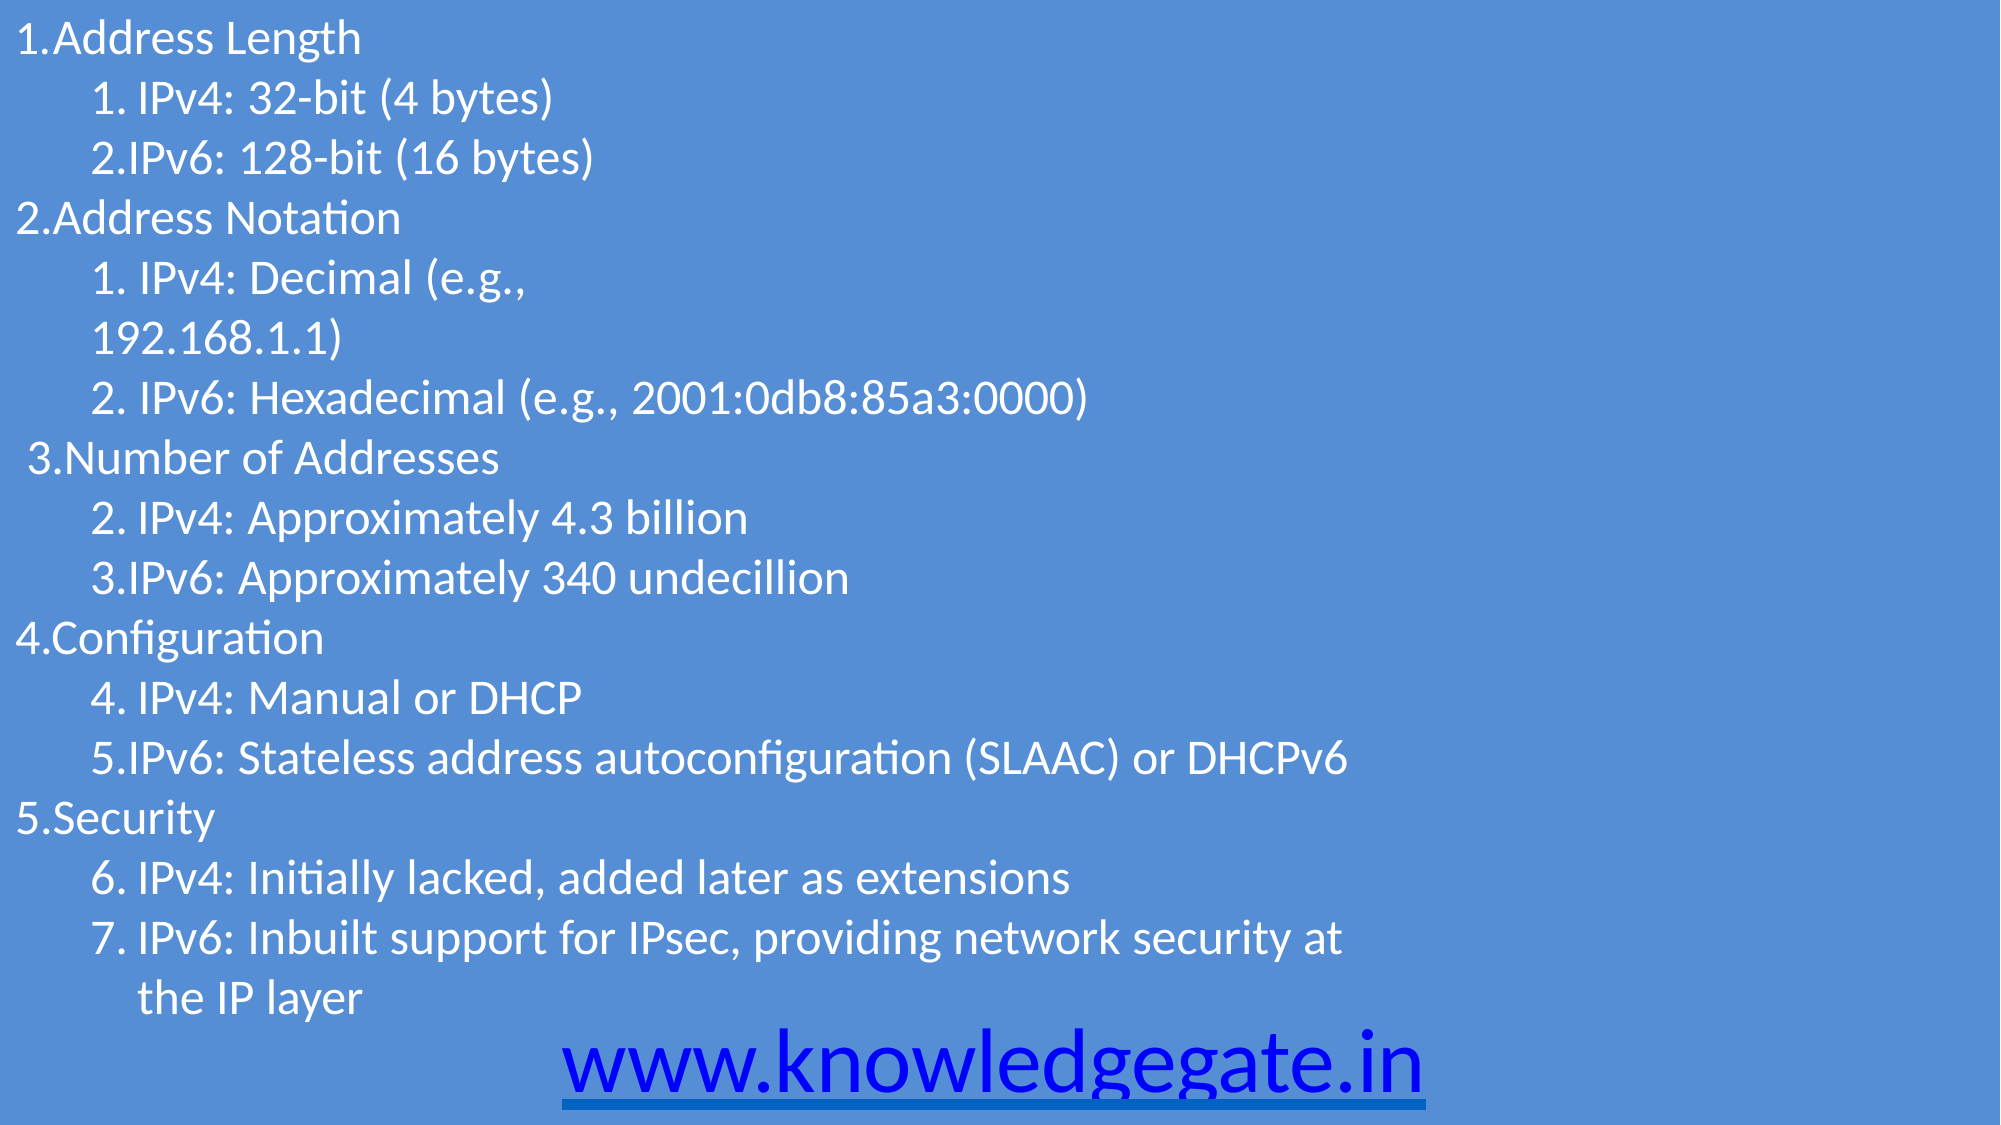

Address Length
IPv4: 32-bit (4 bytes)
IPv6: 128-bit (16 bytes)  2.Address Notation
1. IPv4: Decimal (e.g., 192.168.1.1)
2. IPv6: Hexadecimal (e.g., 2001:0db8:85a3:0000)  3.Number of Addresses
IPv4: Approximately 4.3 billion
IPv6: Approximately 340 undecillion  4.Configuration
IPv4: Manual or DHCP
IPv6: Stateless address autoconfiguration (SLAAC) or DHCPv6  5.Security
IPv4: Initially lacked, added later as extensions
IPv6: Inbuilt support for IPsec, providing network security at the IP layer
www.knowledgegate.in